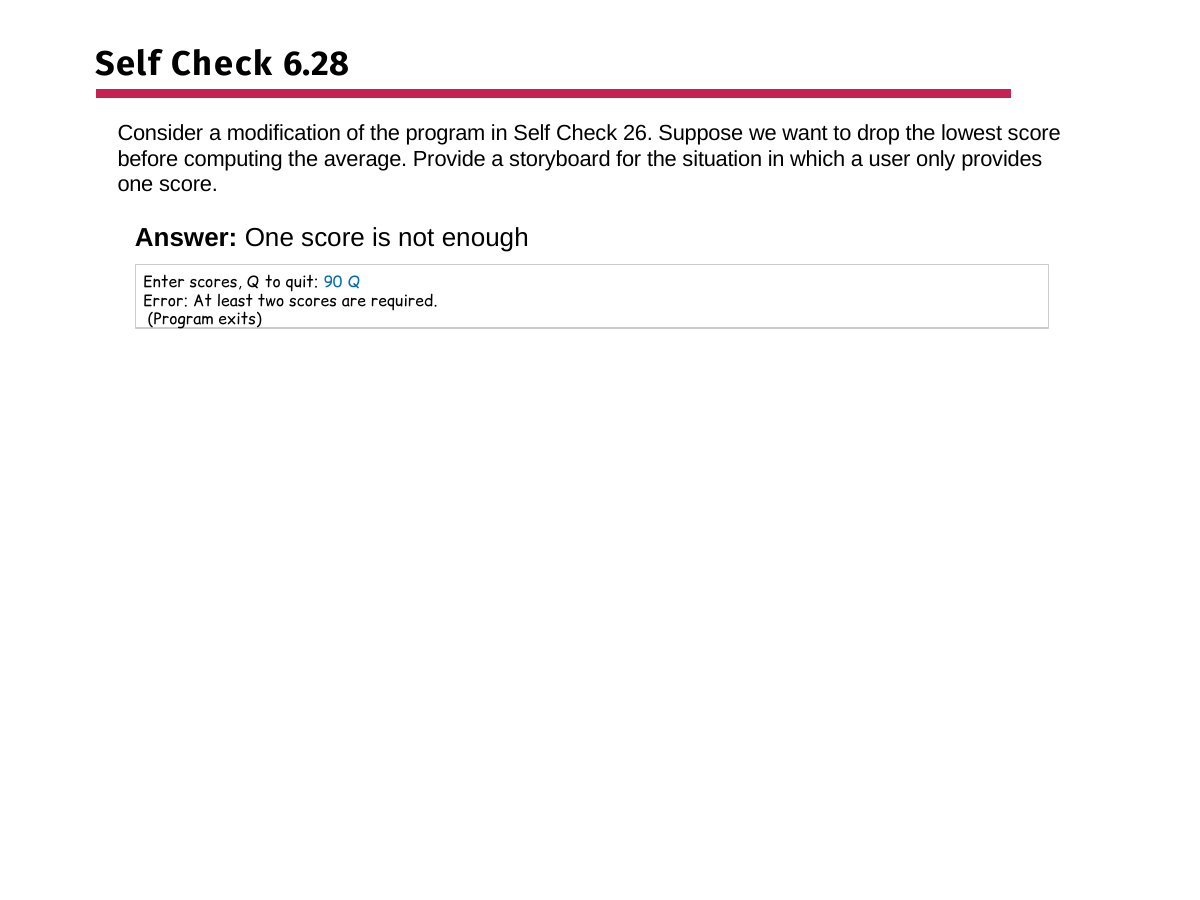

# Self Check 6.28
Consider a modification of the program in Self Check 26. Suppose we want to drop the lowest score  before computing the average. Provide a storyboard for the situation in which a user only provides  one score.

Answer: One score is not enough
Enter scores, Q to quit: 90 Q
Error: At least two scores are required.  (Program exits)